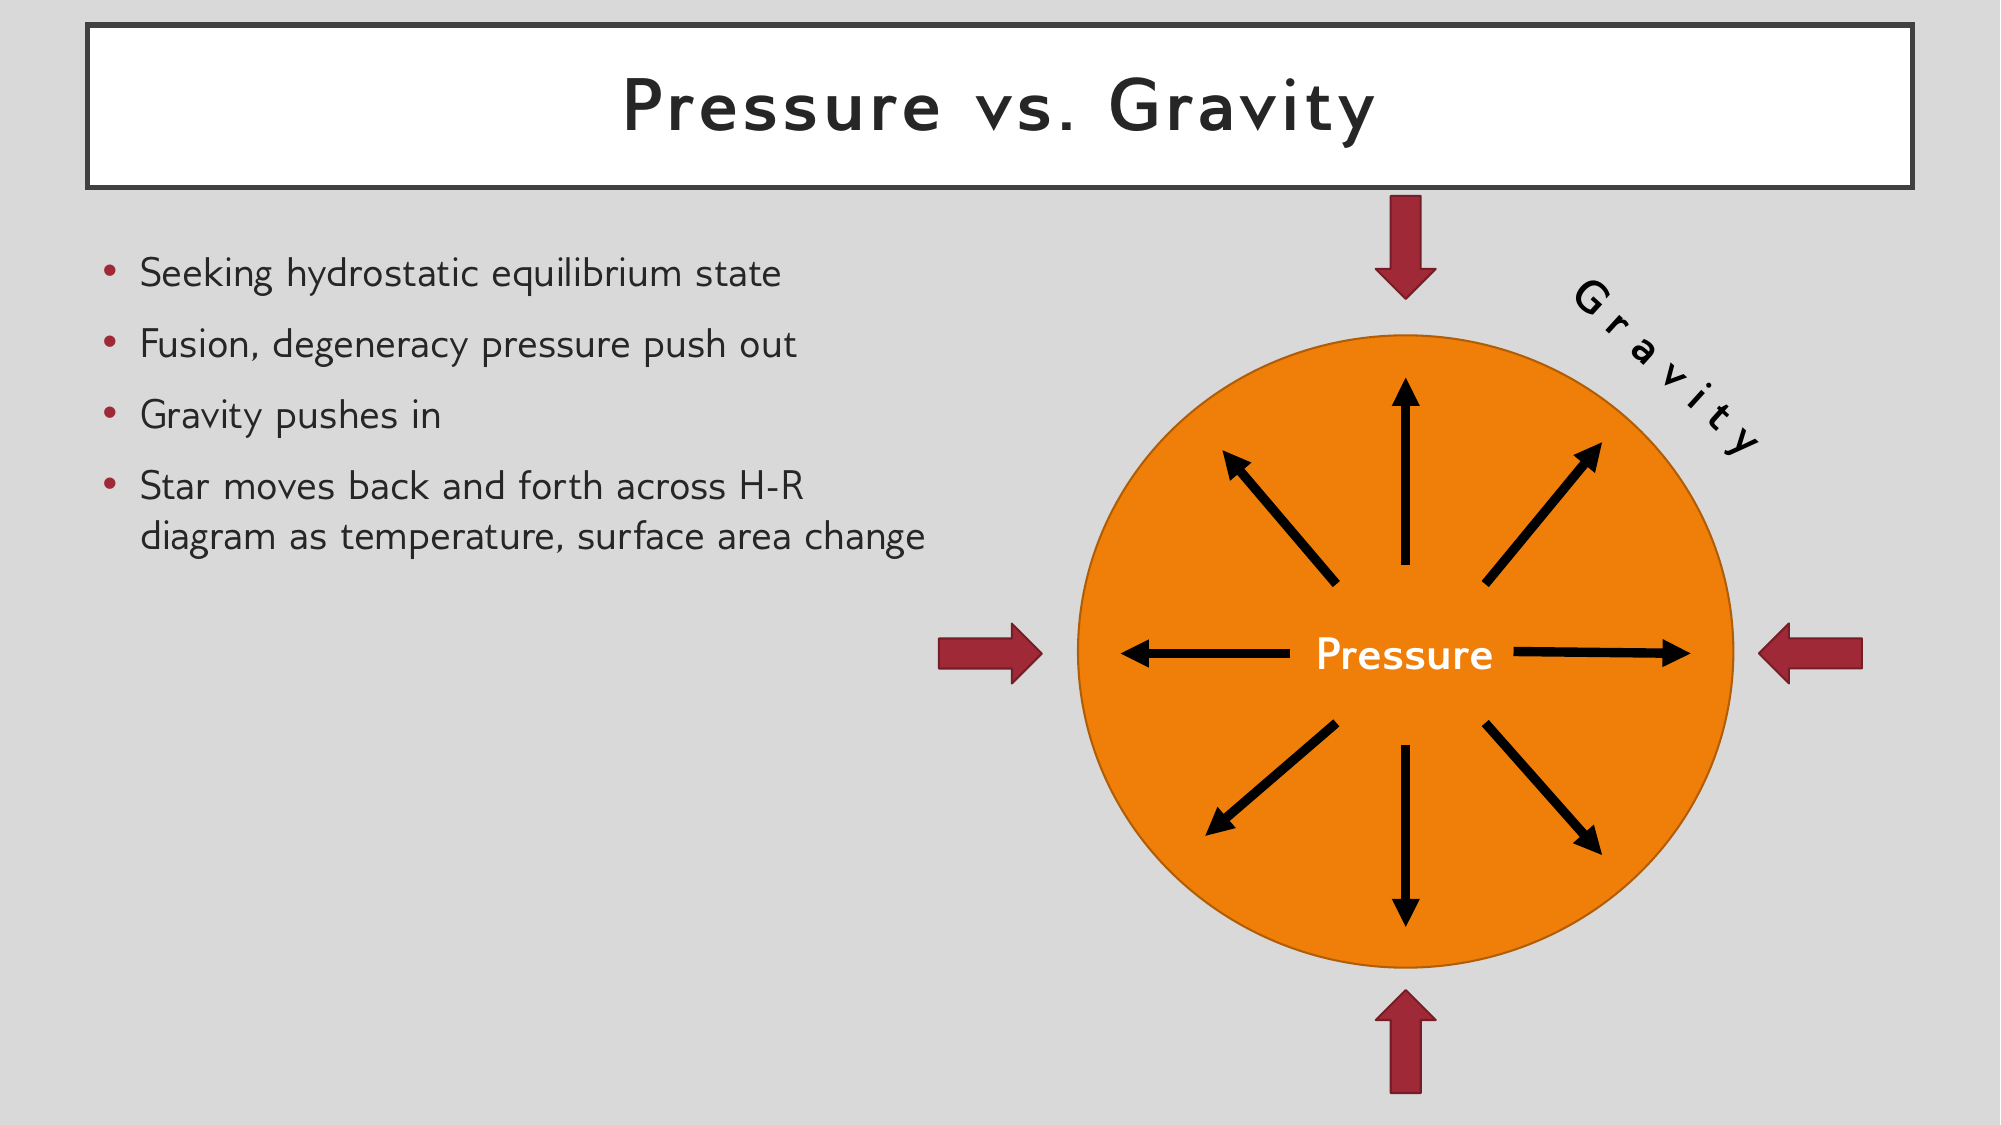

# Pressure vs. Gravity

Seeking hydrostatic equilibrium state
Fusion, degeneracy pressure push out
Gravity pushes in
Star moves back and forth across H-R diagram as temperature, surface area change

G r a v i t y
Pressure